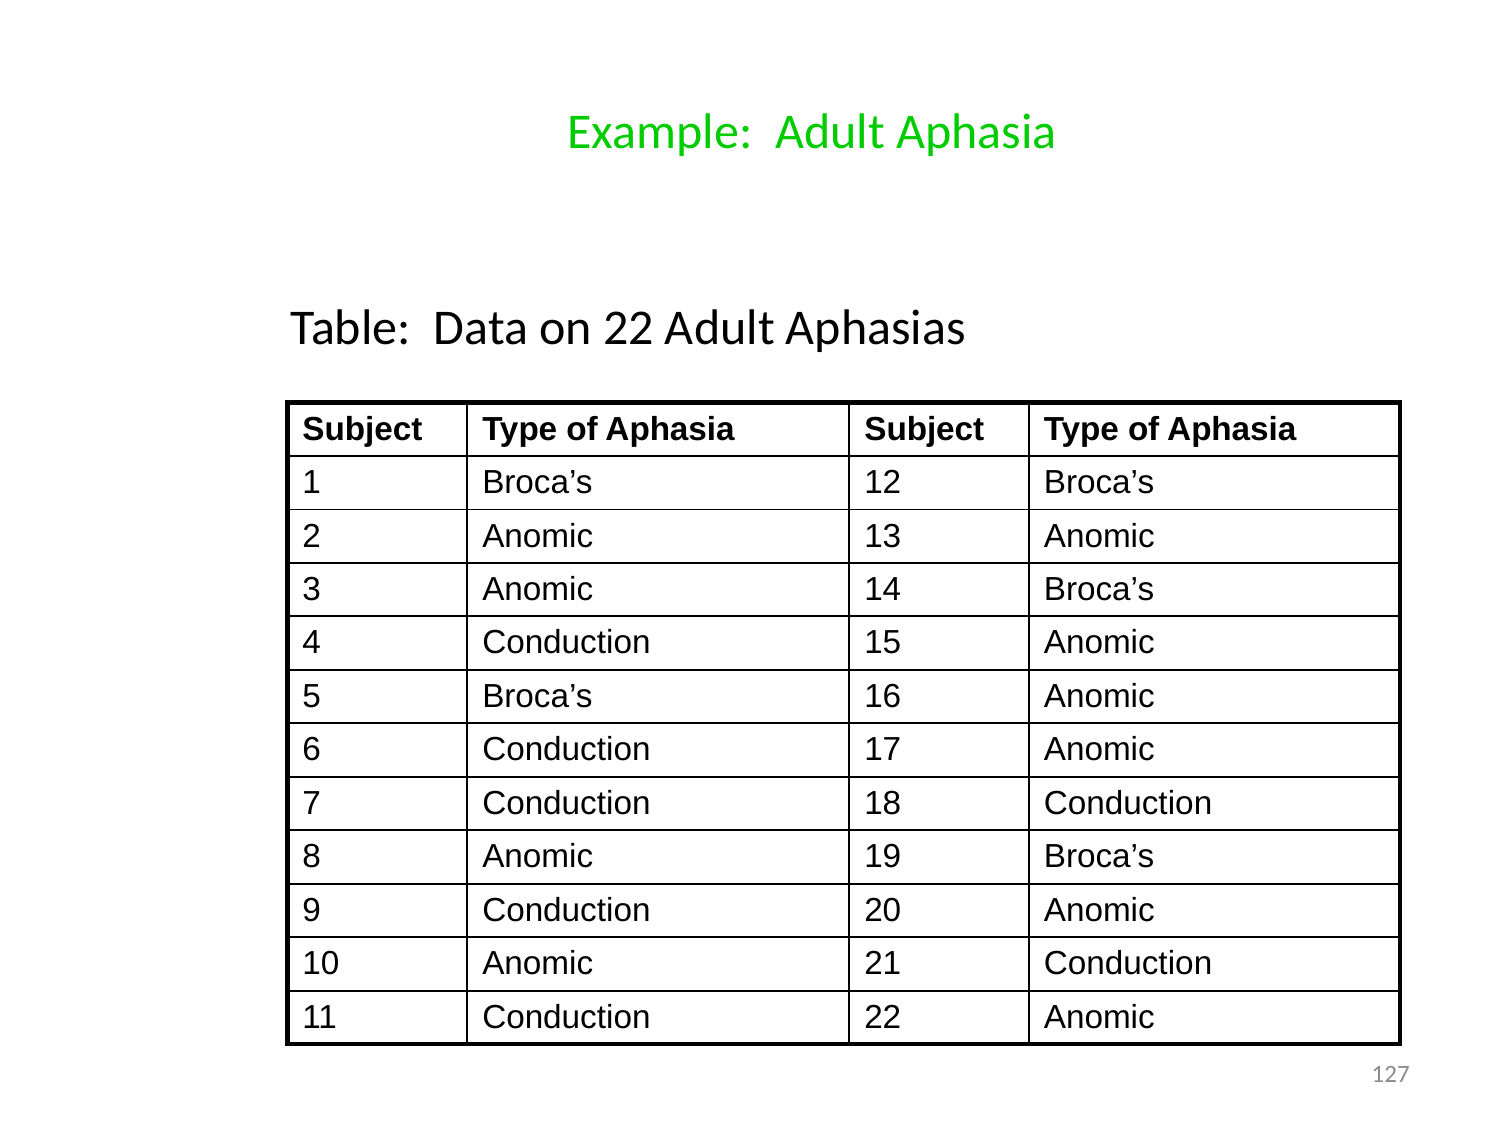

Example:  Adult Aphasia
Table:  Data on 22 Adult Aphasias
| Subject | Type of Aphasia | Subject | Type of Aphasia |
| --- | --- | --- | --- |
| 1 | Broca’s | 12 | Broca’s |
| 2 | Anomic | 13 | Anomic |
| 3 | Anomic | 14 | Broca’s |
| 4 | Conduction | 15 | Anomic |
| 5 | Broca’s | 16 | Anomic |
| 6 | Conduction | 17 | Anomic |
| 7 | Conduction | 18 | Conduction |
| 8 | Anomic | 19 | Broca’s |
| 9 | Conduction | 20 | Anomic |
| 10 | Anomic | 21 | Conduction |
| 11 | Conduction | 22 | Anomic |
127